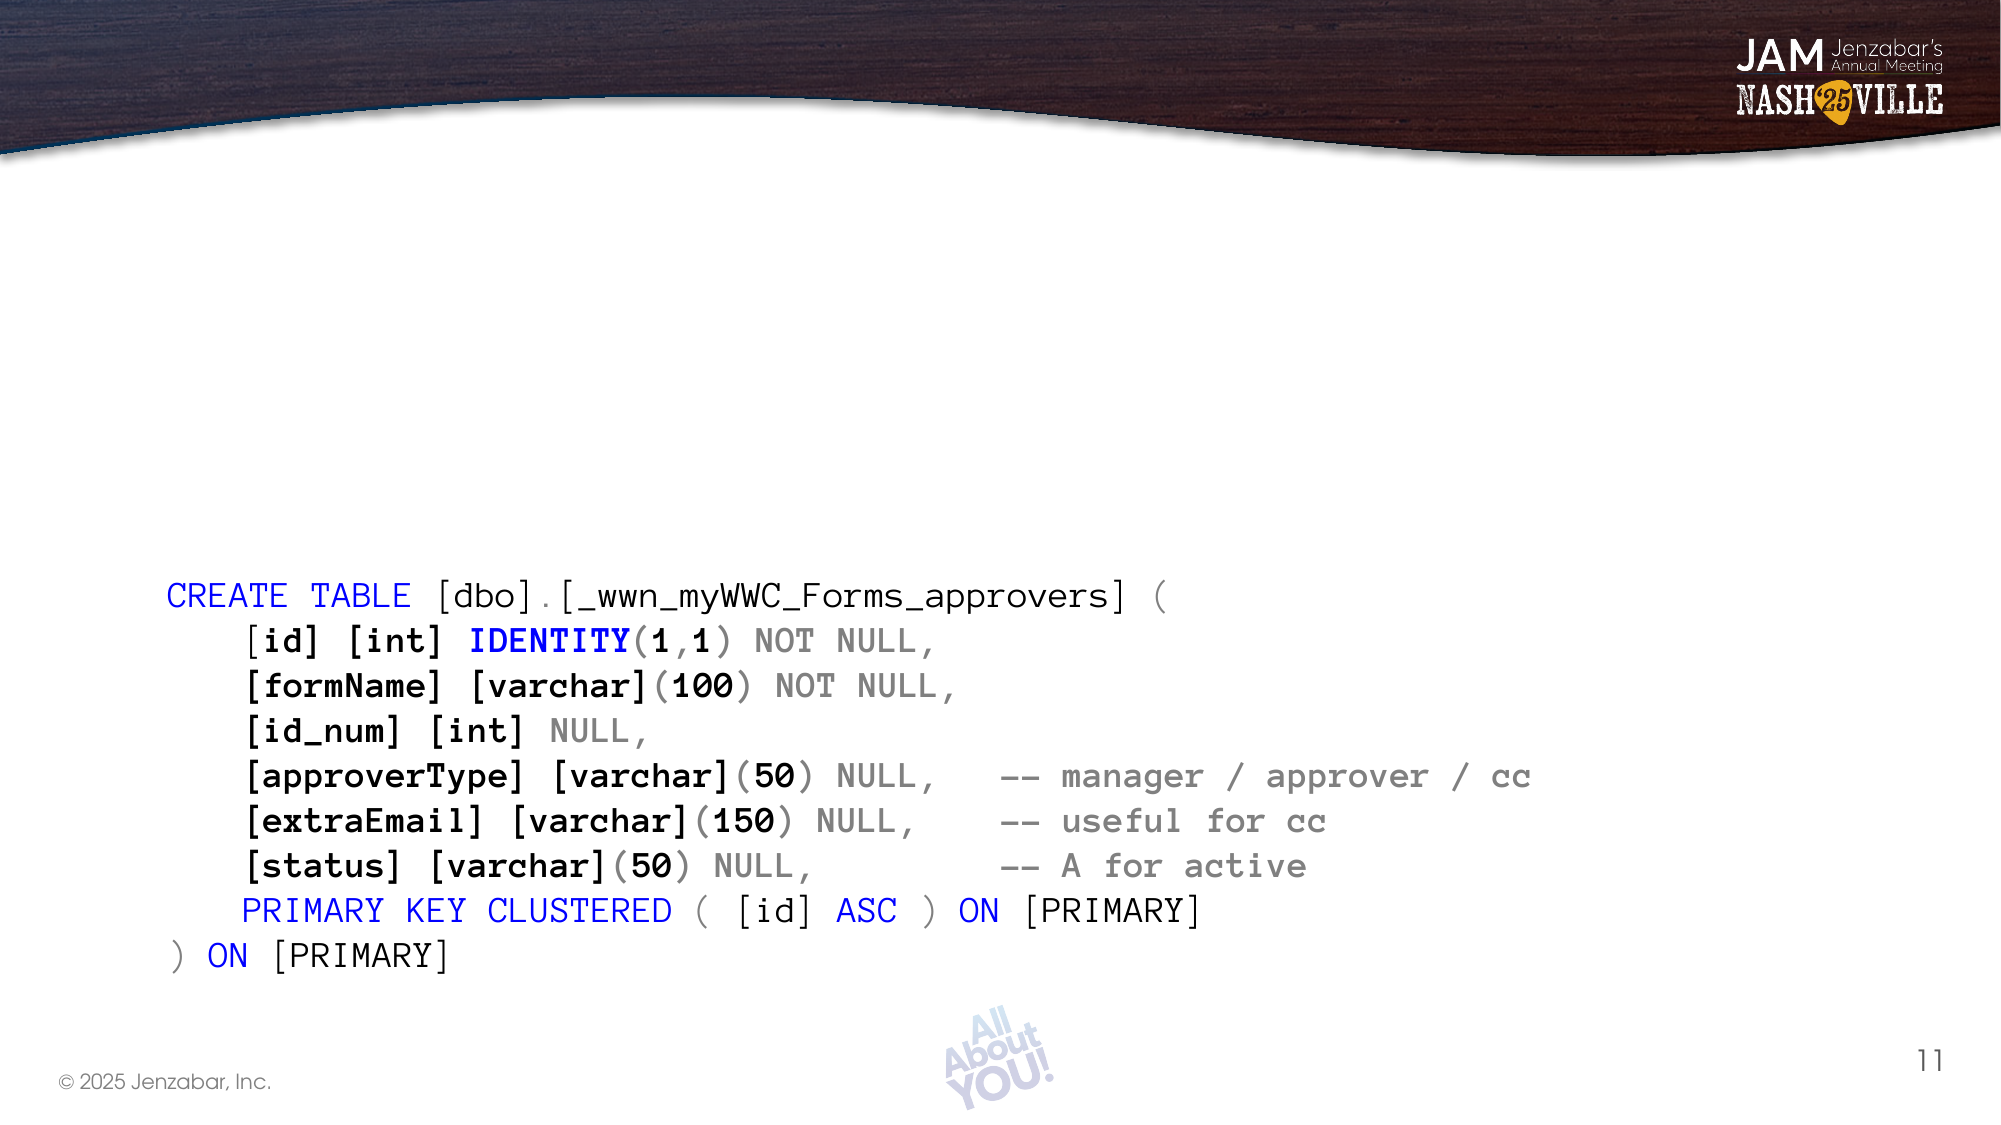

# Tables!   Next an Approver / Notifier Table
approverType is one of:
manager:    	can administer the forms approvers on JICS (i.e. this table)
approver:	dynamic approver for a particular form
cc:  		Notify on processing (and approval if workflow).

CREATE TABLE [dbo].[_wwn_myWWC_Forms_approvers] (
[id] [int] IDENTITY(1,1) NOT NULL,
[formName] [varchar](100) NOT NULL,
[id_num] [int] NULL,
[approverType] [varchar](50) NULL,   -- manager / approver / cc
[extraEmail] [varchar](150) NULL,    -- useful for cc
[status] [varchar](50) NULL,         -- A for active
PRIMARY KEY CLUSTERED ( [id] ASC ) ON [PRIMARY]
) ON [PRIMARY]